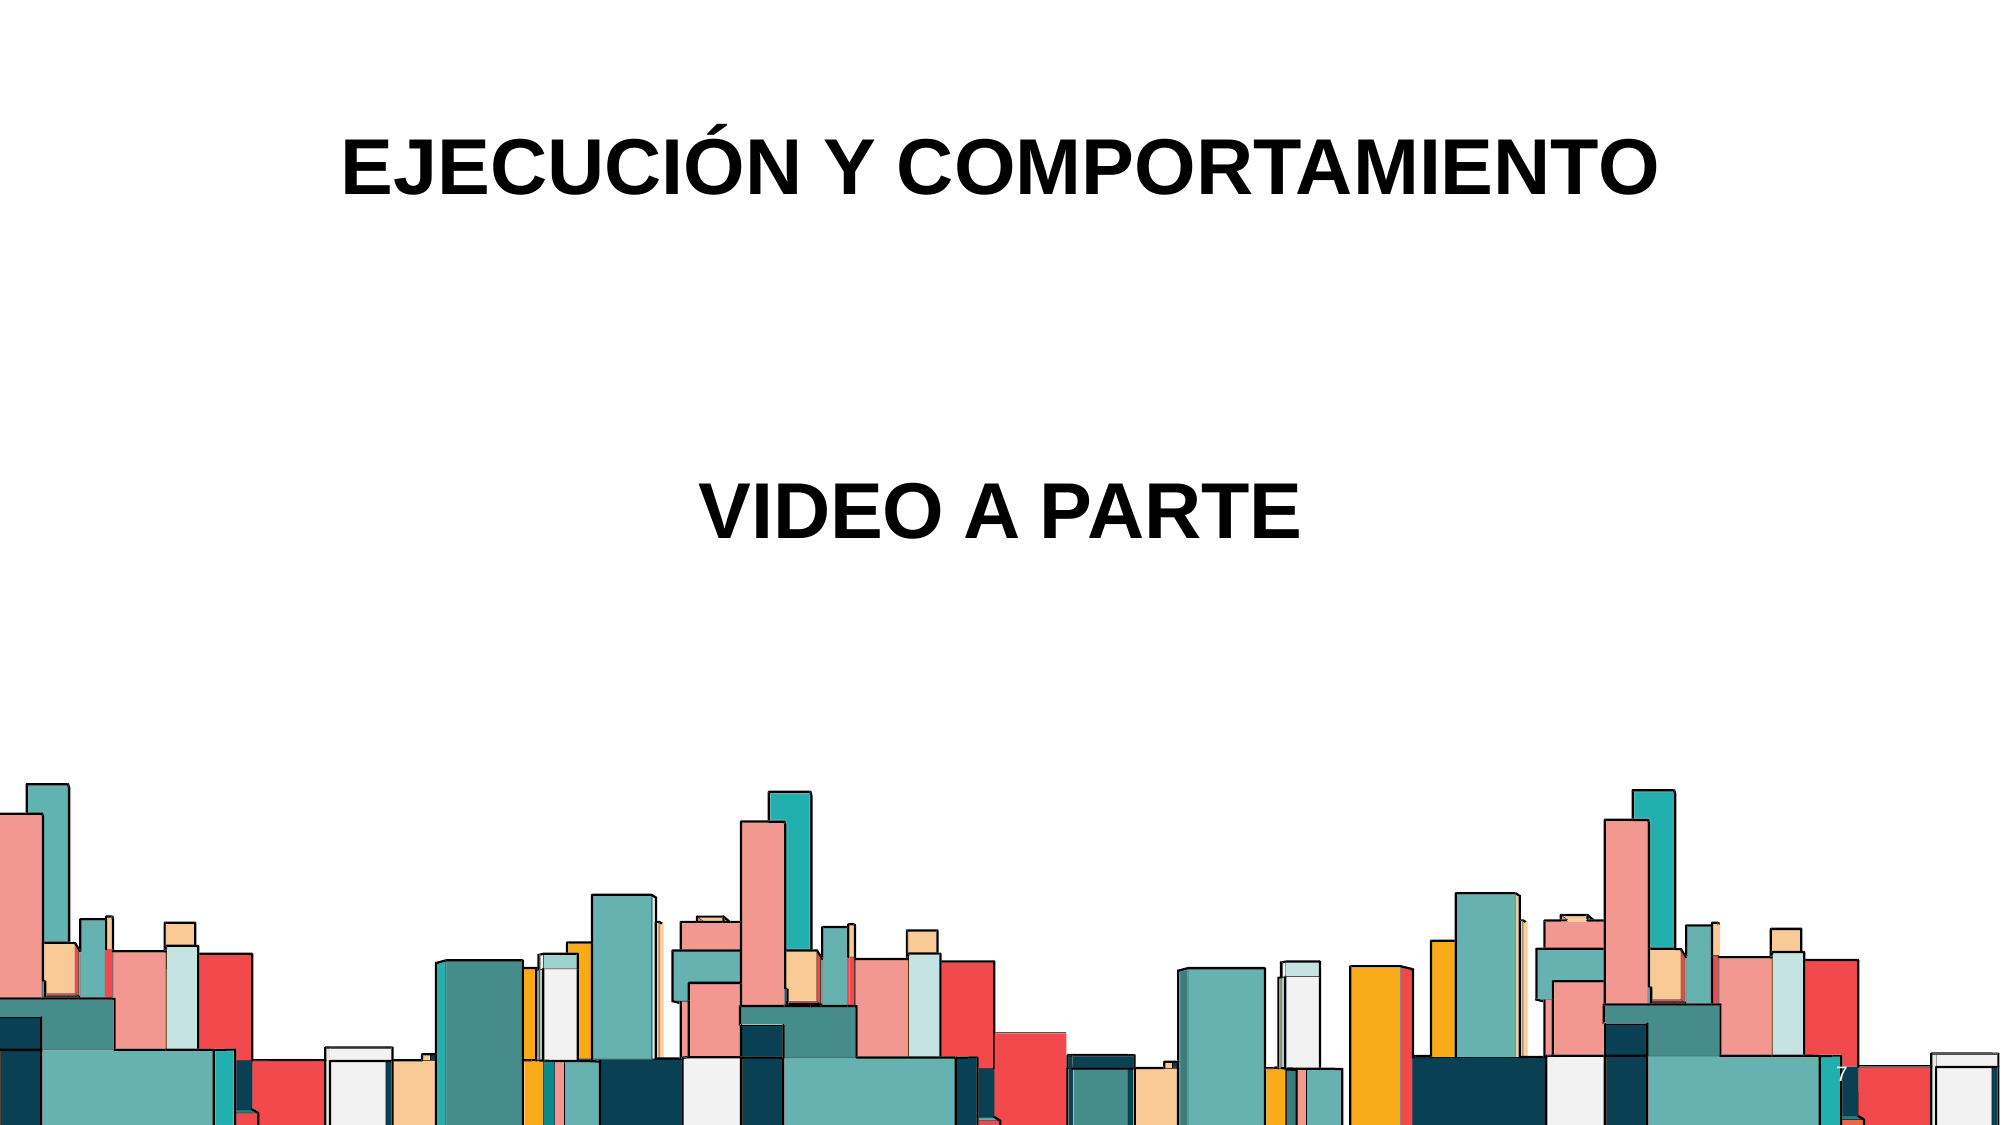

# EJECUCIÓN Y COMPORTAMIENTO
VIDEO A PARTE
7